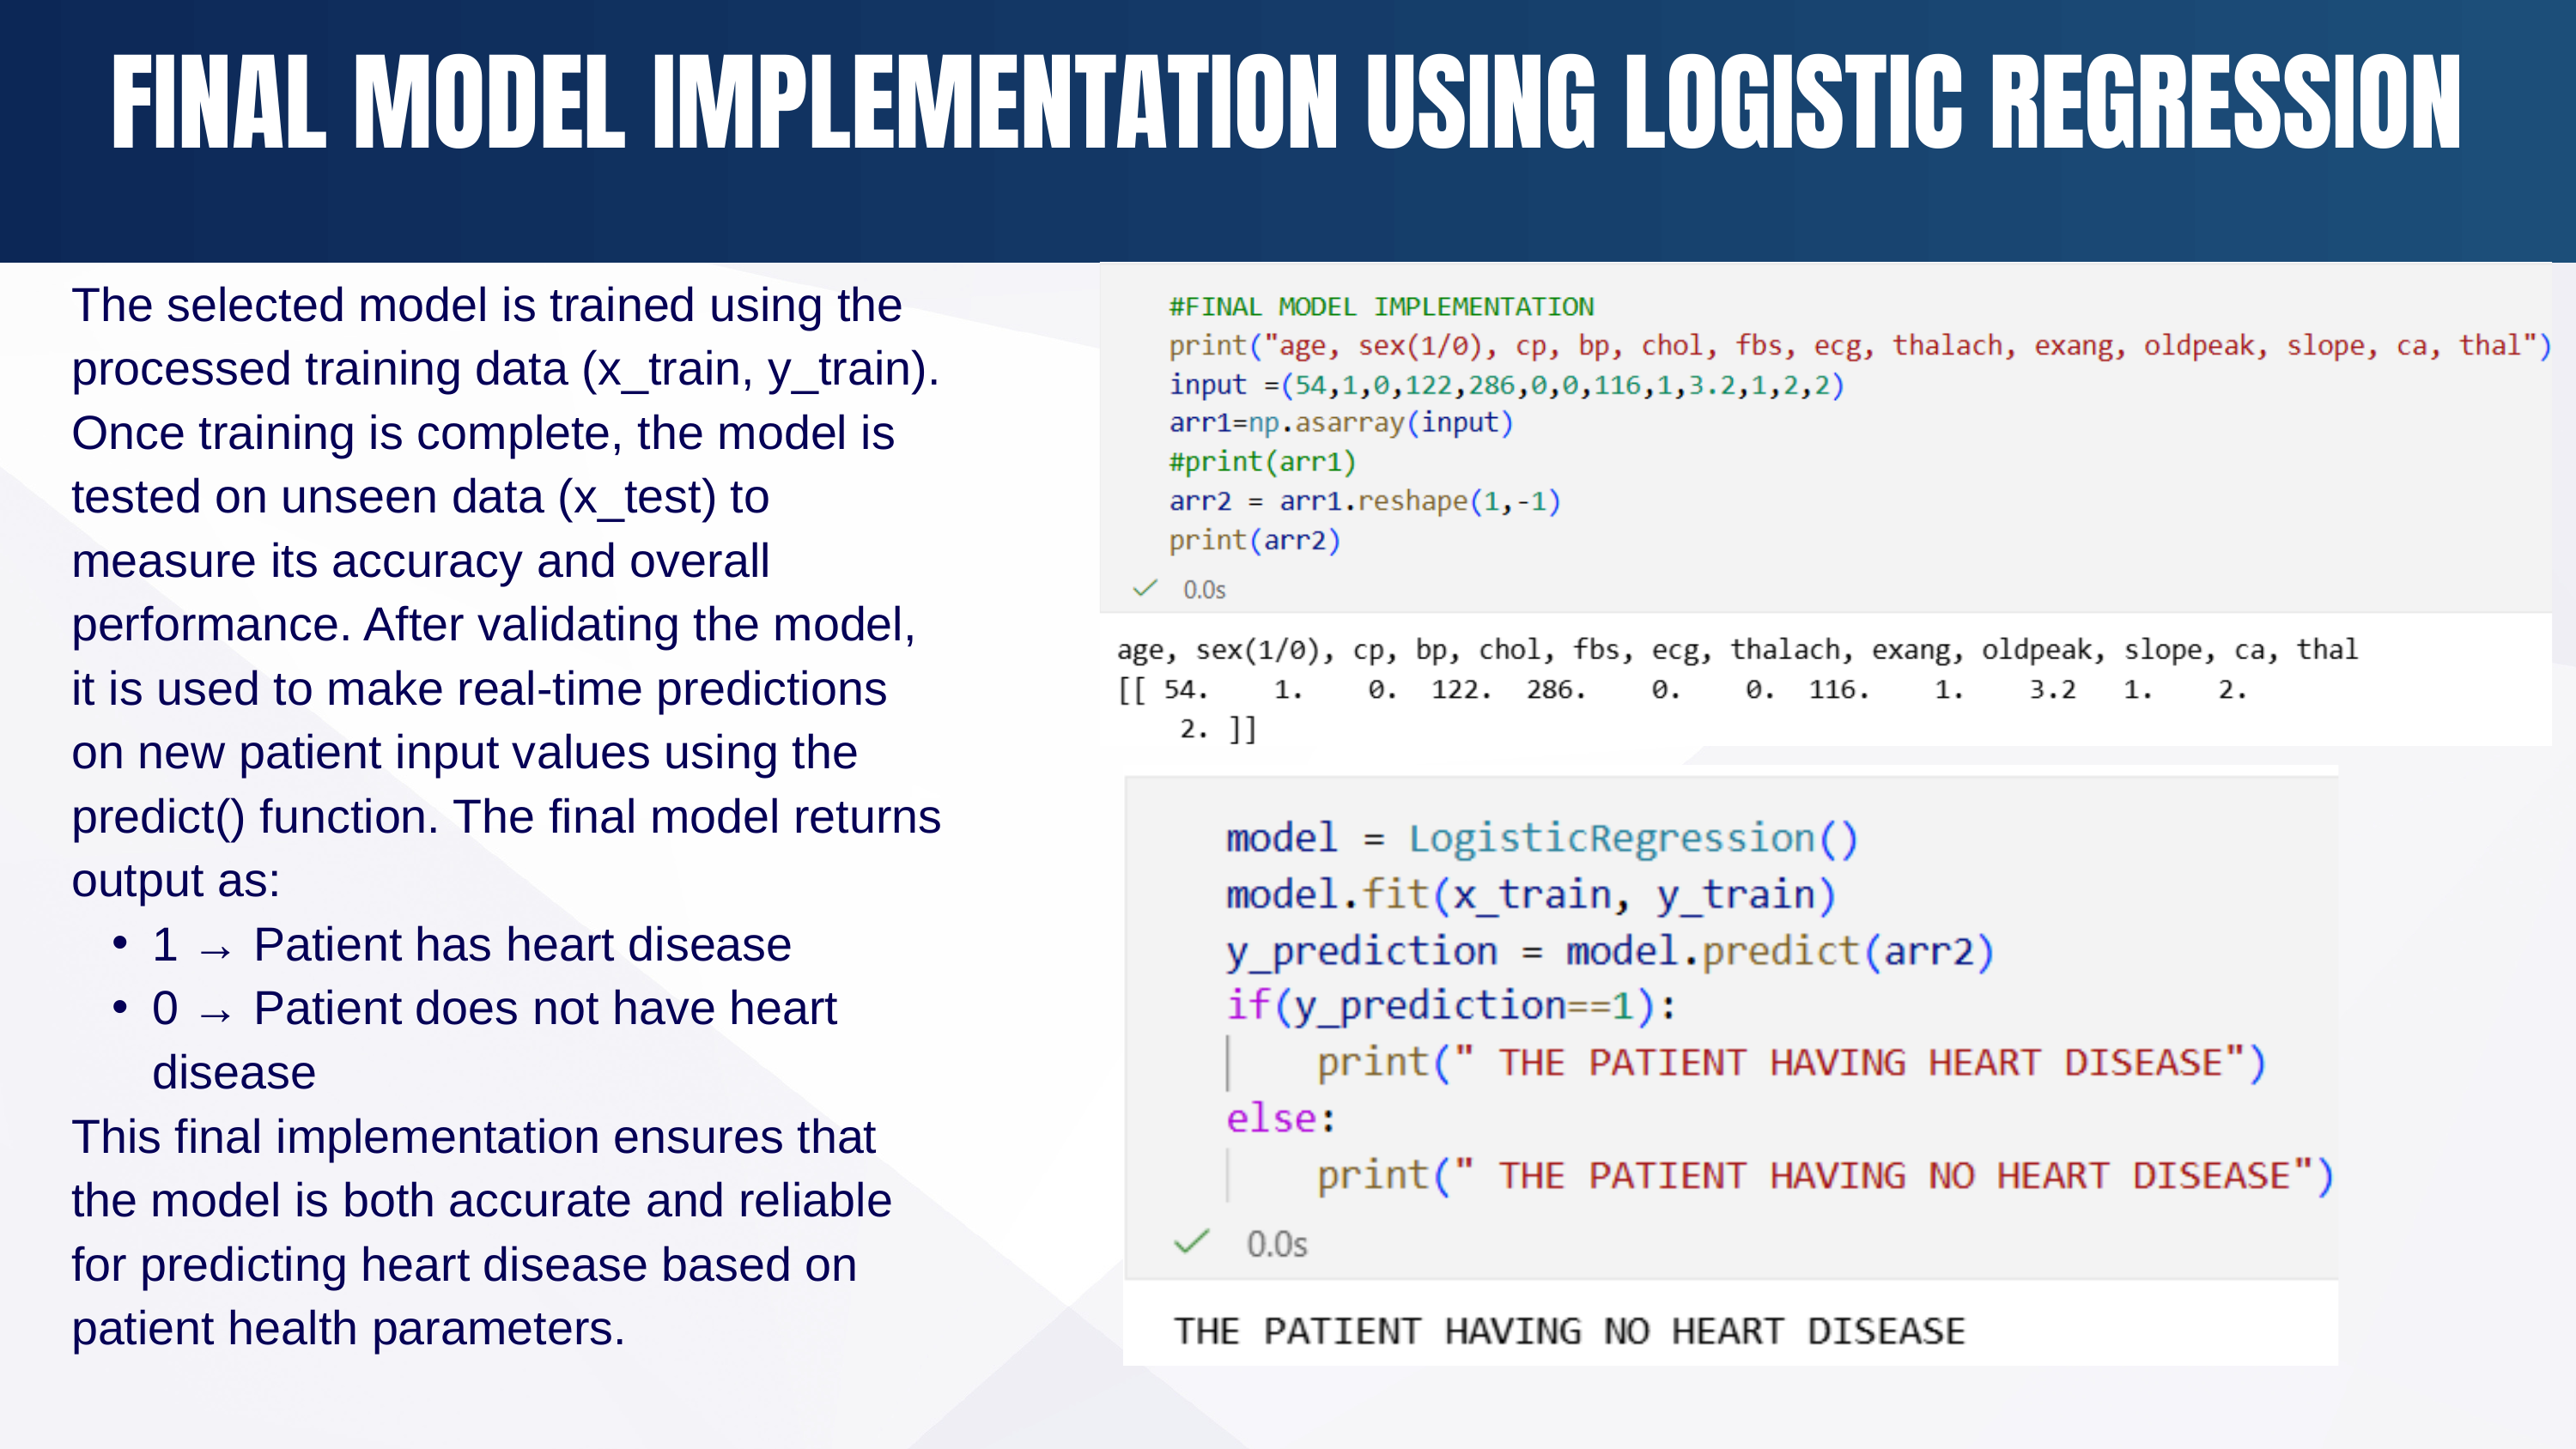

FINAL MODEL IMPLEMENTATION USING LOGISTIC REGRESSION

The selected model is trained using the processed training data (x_train, y_train). Once training is complete, the model is tested on unseen data (x_test) to measure its accuracy and overall performance. After validating the model, it is used to make real-time predictions on new patient input values using the predict() function. The final model returns output as:
1 → Patient has heart disease
0 → Patient does not have heart disease
This final implementation ensures that the model is both accurate and reliable for predicting heart disease based on patient health parameters.